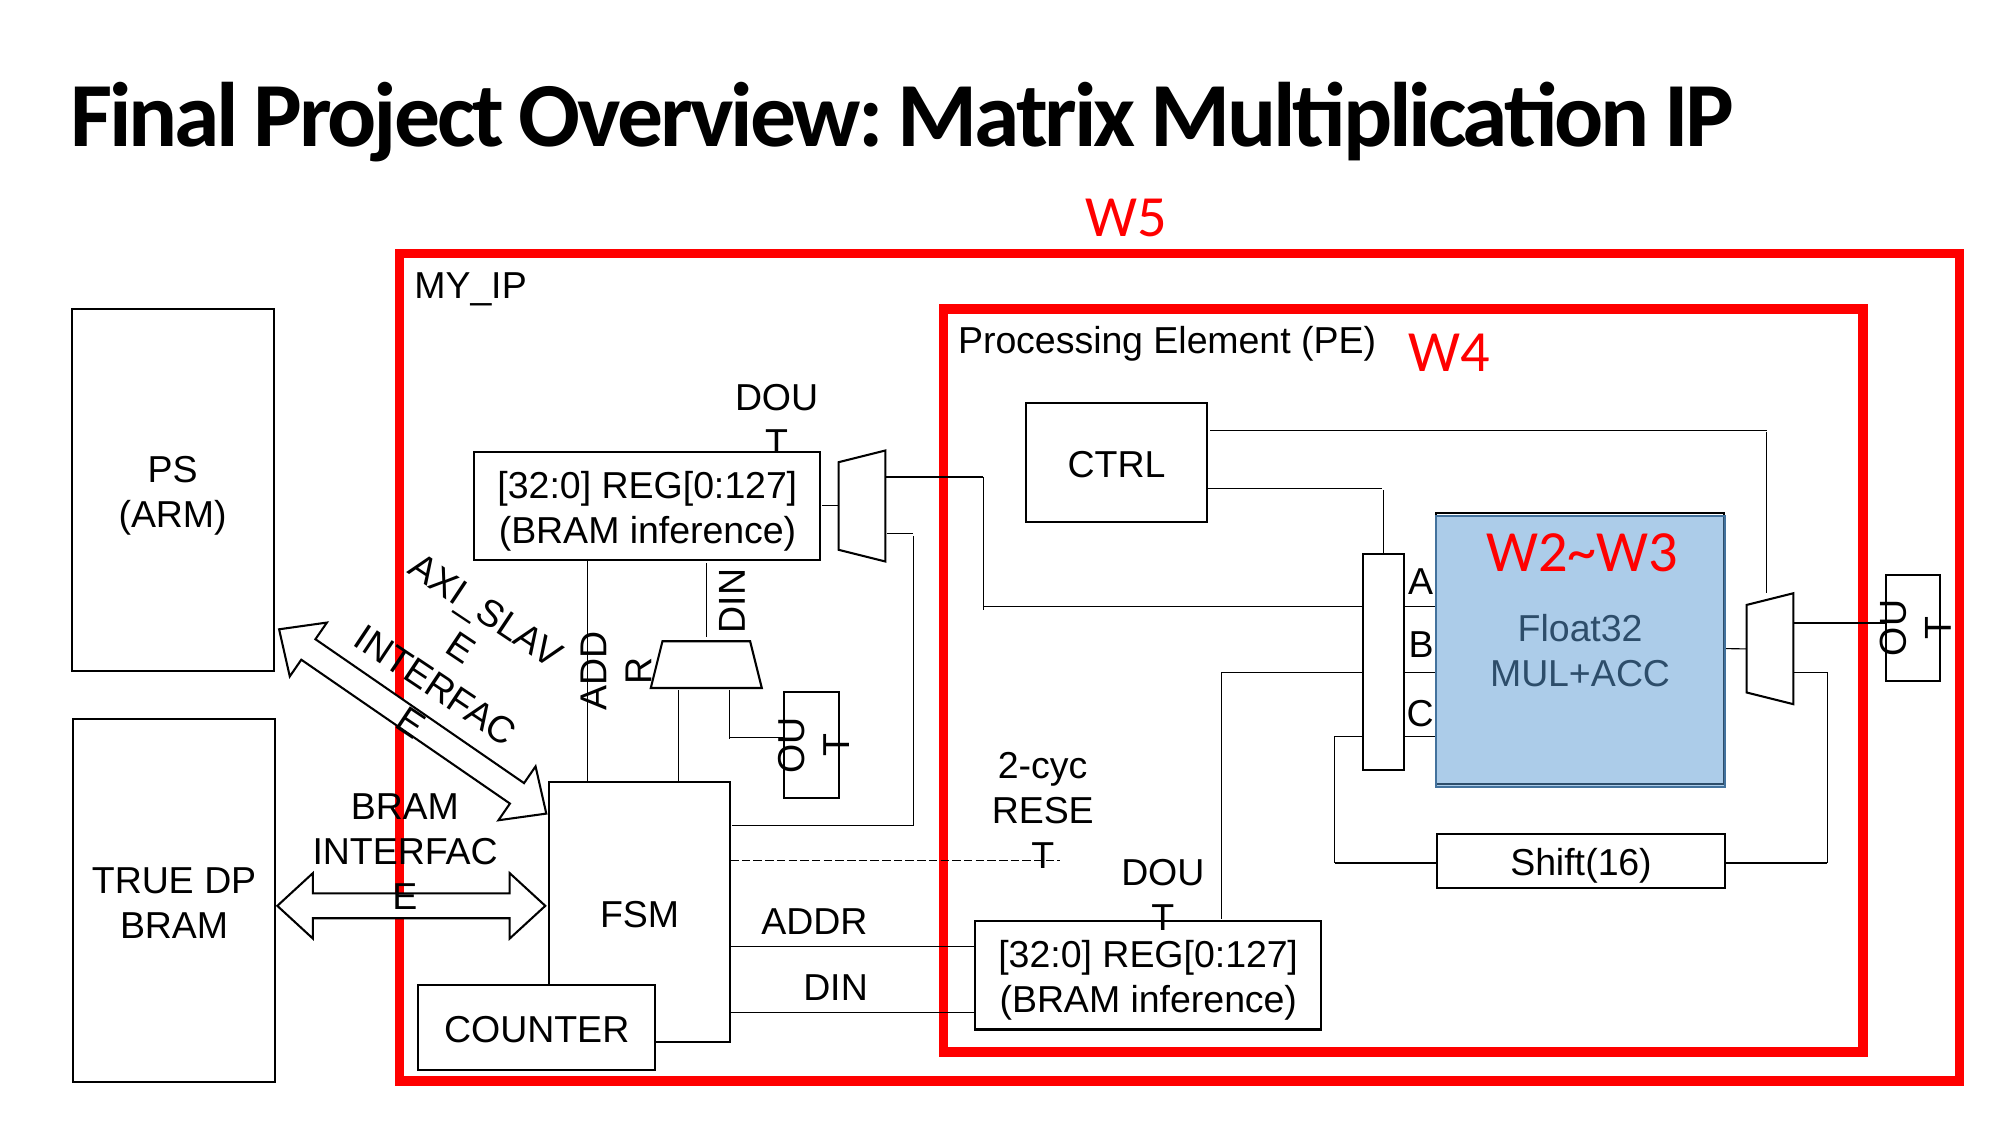

# Final Project Overview: Matrix Multiplication IP
W5
MY_IP
PS
(ARM)
Processing Element (PE)
DOUT
CTRL
[32:0] REG[0:127] (BRAM inference)

Float32 MUL+ACC
A

DIN
OUT
AXI_SLAVE INTERFACE
B

ADDR

C

OUT
TRUE DP
BRAM
2-cyc
RESET
FSM
BRAM
INTERFACE
Shift(16)
DOUT

ADDR
[32:0] REG[0:127] (BRAM inference)
DIN
COUNTER
W4
W2~W3